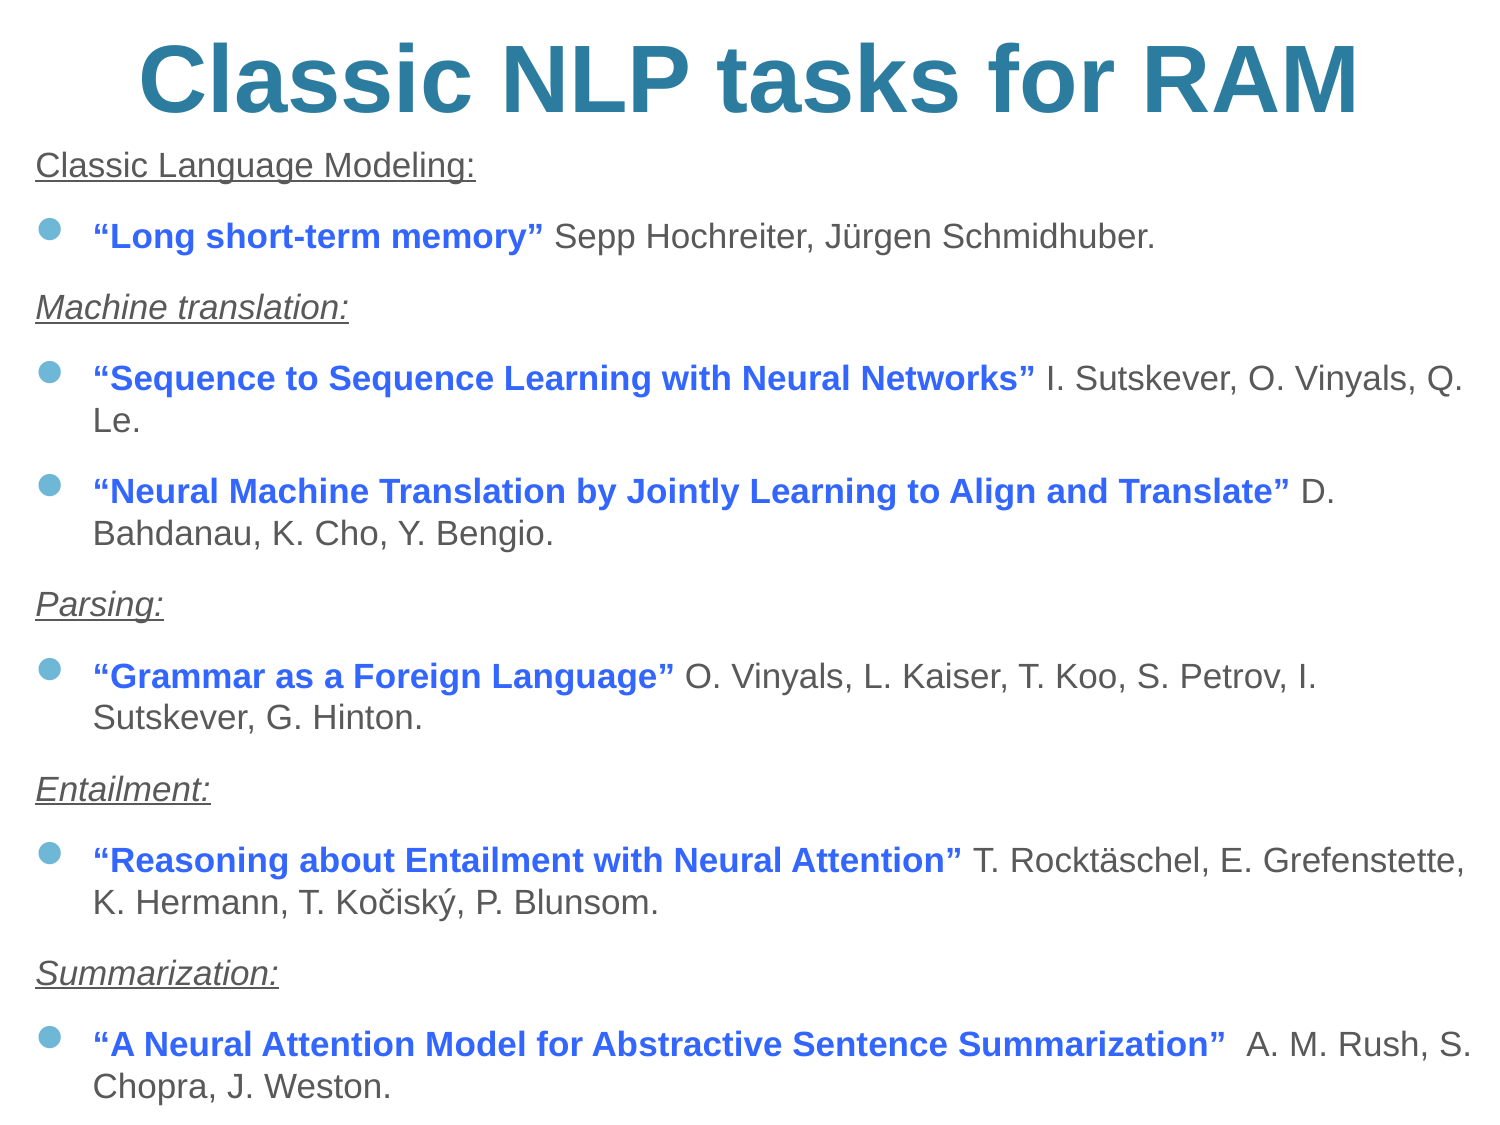

# Classic NLP tasks for RAM
Classic Language Modeling:
“Long short-term memory” Sepp Hochreiter, Jürgen Schmidhuber.
Machine translation:
“Sequence to Sequence Learning with Neural Networks” I. Sutskever, O. Vinyals, Q. Le.
“Neural Machine Translation by Jointly Learning to Align and Translate” D. Bahdanau, K. Cho, Y. Bengio.
Parsing:
“Grammar as a Foreign Language” O. Vinyals, L. Kaiser, T. Koo, S. Petrov, I. Sutskever, G. Hinton.
Entailment:
“Reasoning about Entailment with Neural Attention” T. Rocktäschel, E. Grefenstette, K. Hermann, T. Kočiský, P. Blunsom.
Summarization:
“A Neural Attention Model for Abstractive Sentence Summarization”  A. M. Rush, S. Chopra, J. Weston.